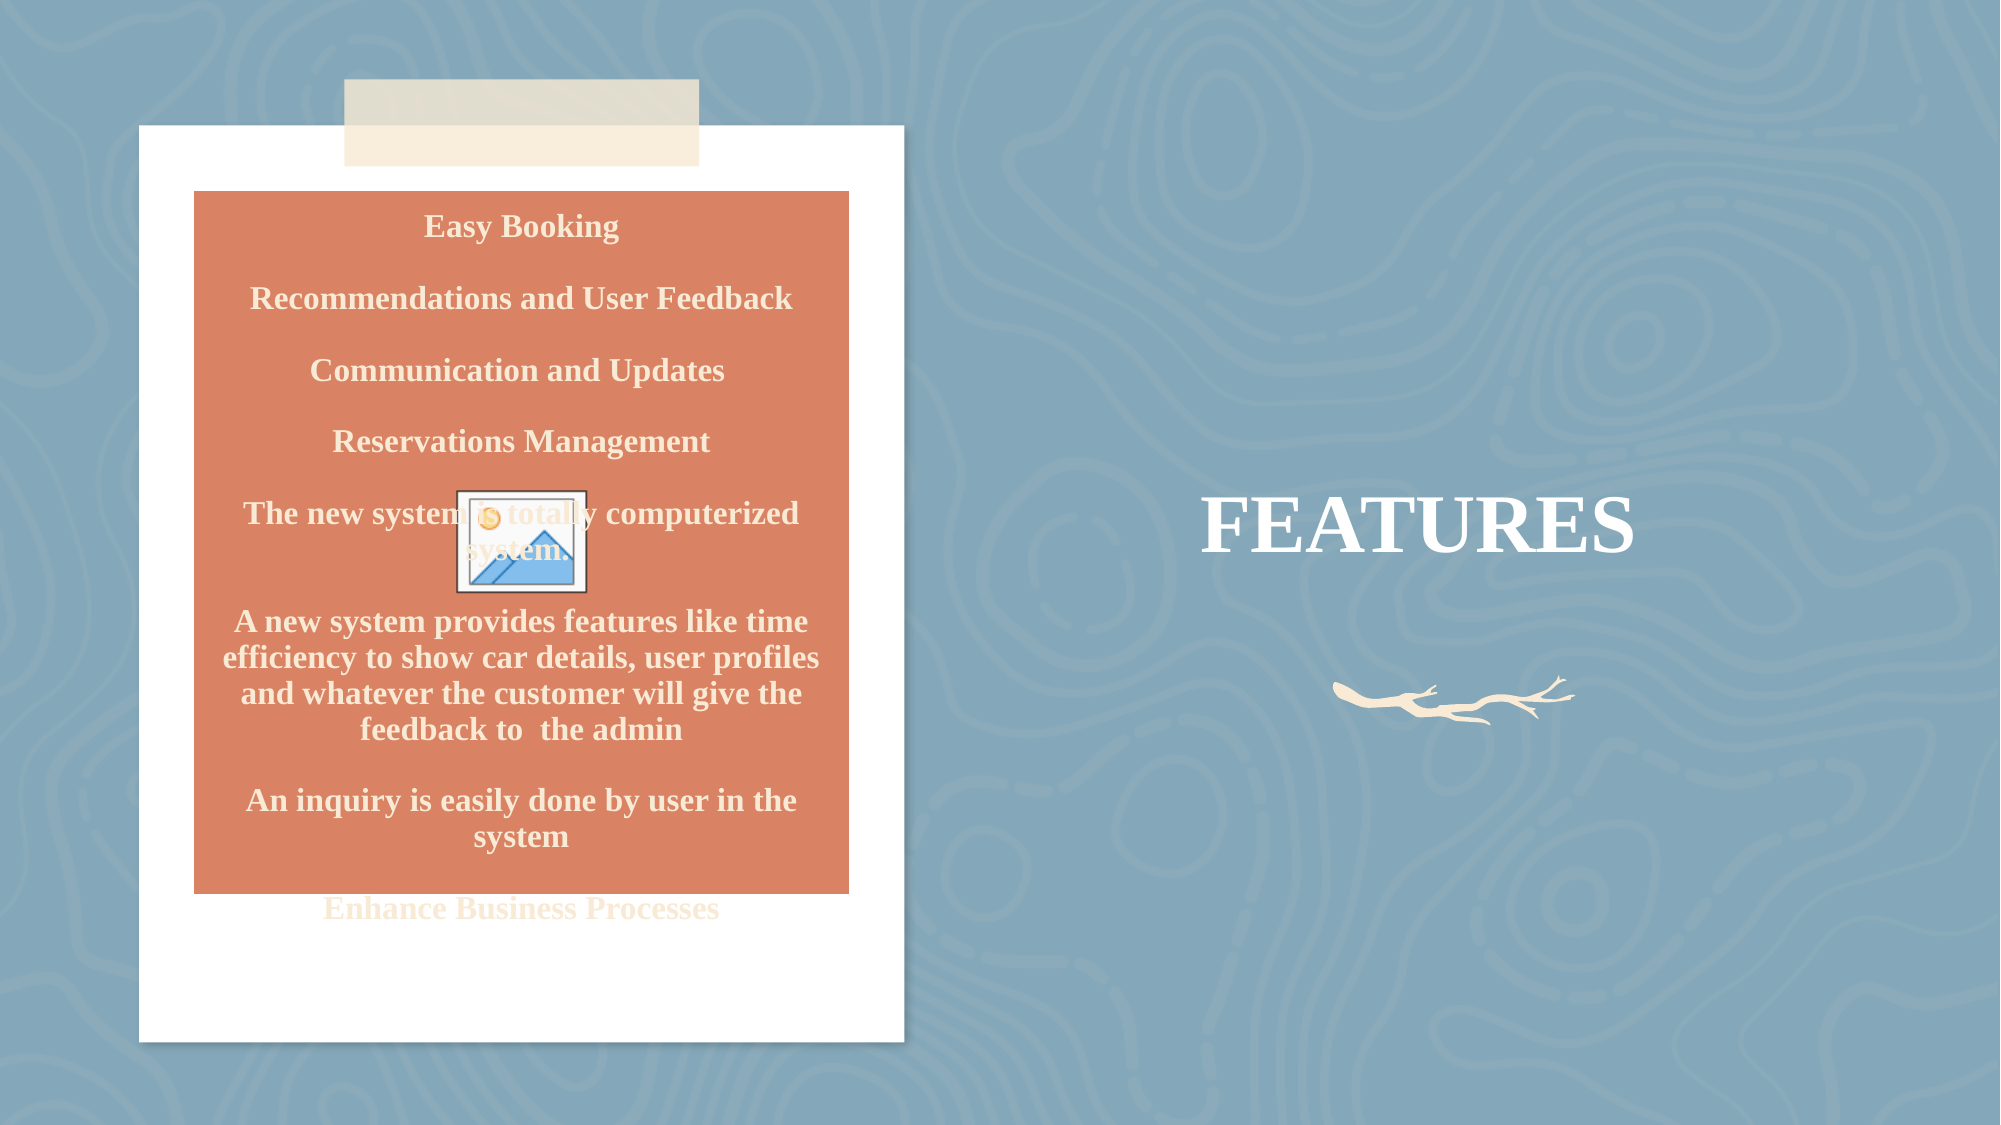

# Easy Booking Recommendations and User Feedback Communication and Updates Reservations Management The new system is totally computerized system. A new system provides features like time efficiency to show car details, user profiles and whatever the customer will give the feedback to  the admin An inquiry is easily done by user in the system Enhance Business Processes
FEATURES